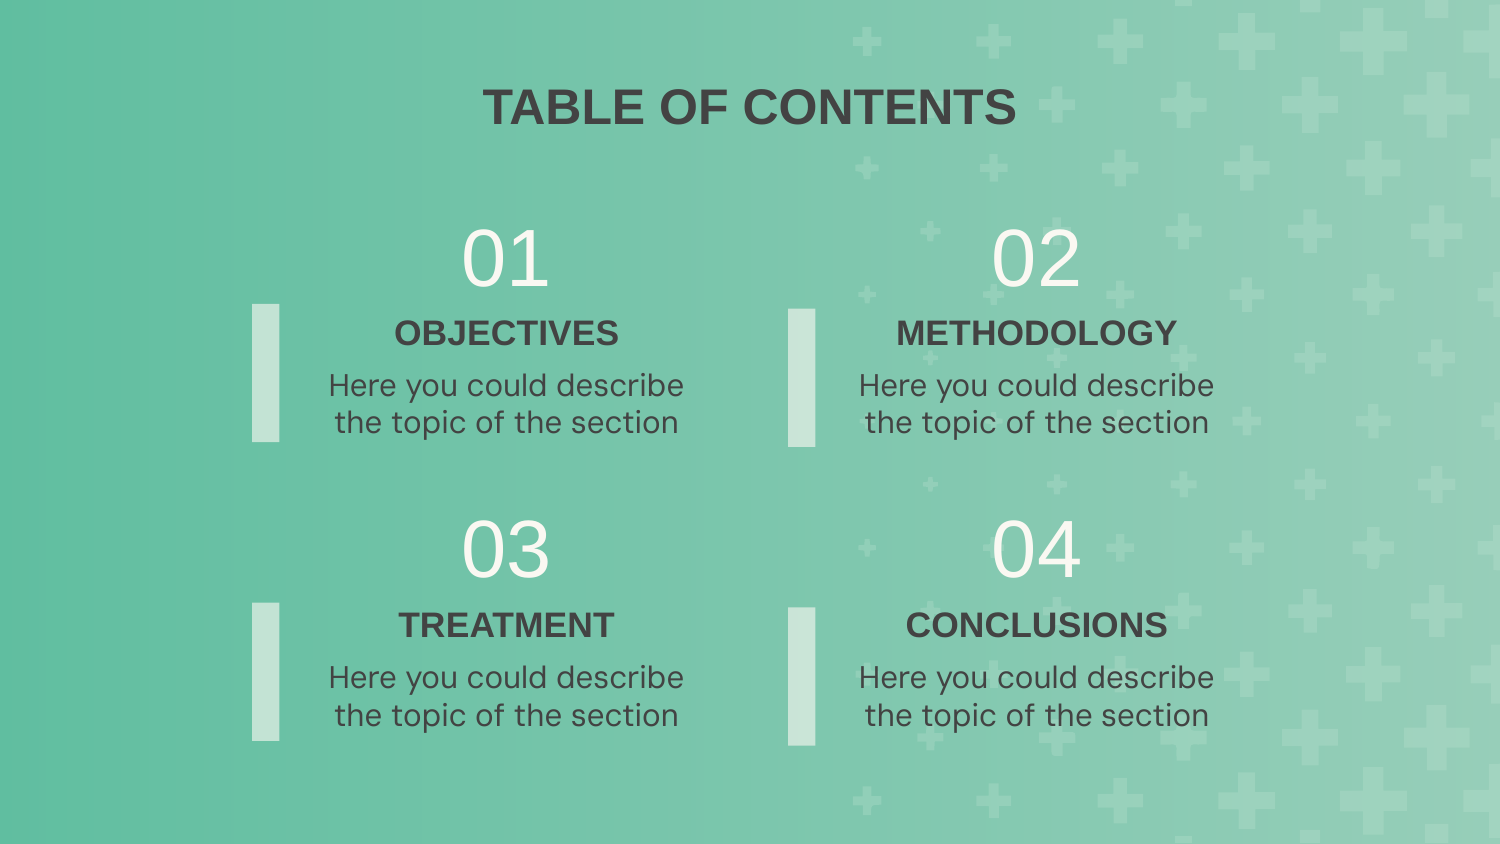

TABLE OF CONTENTS
01
02
METHODOLOGY

# OBJECTIVES

Here you could describe the topic of the section
Here you could describe the topic of the section
03
04
CONCLUSIONS
TREATMENT

Here you could describe the topic of the section
Here you could describe the topic of the section